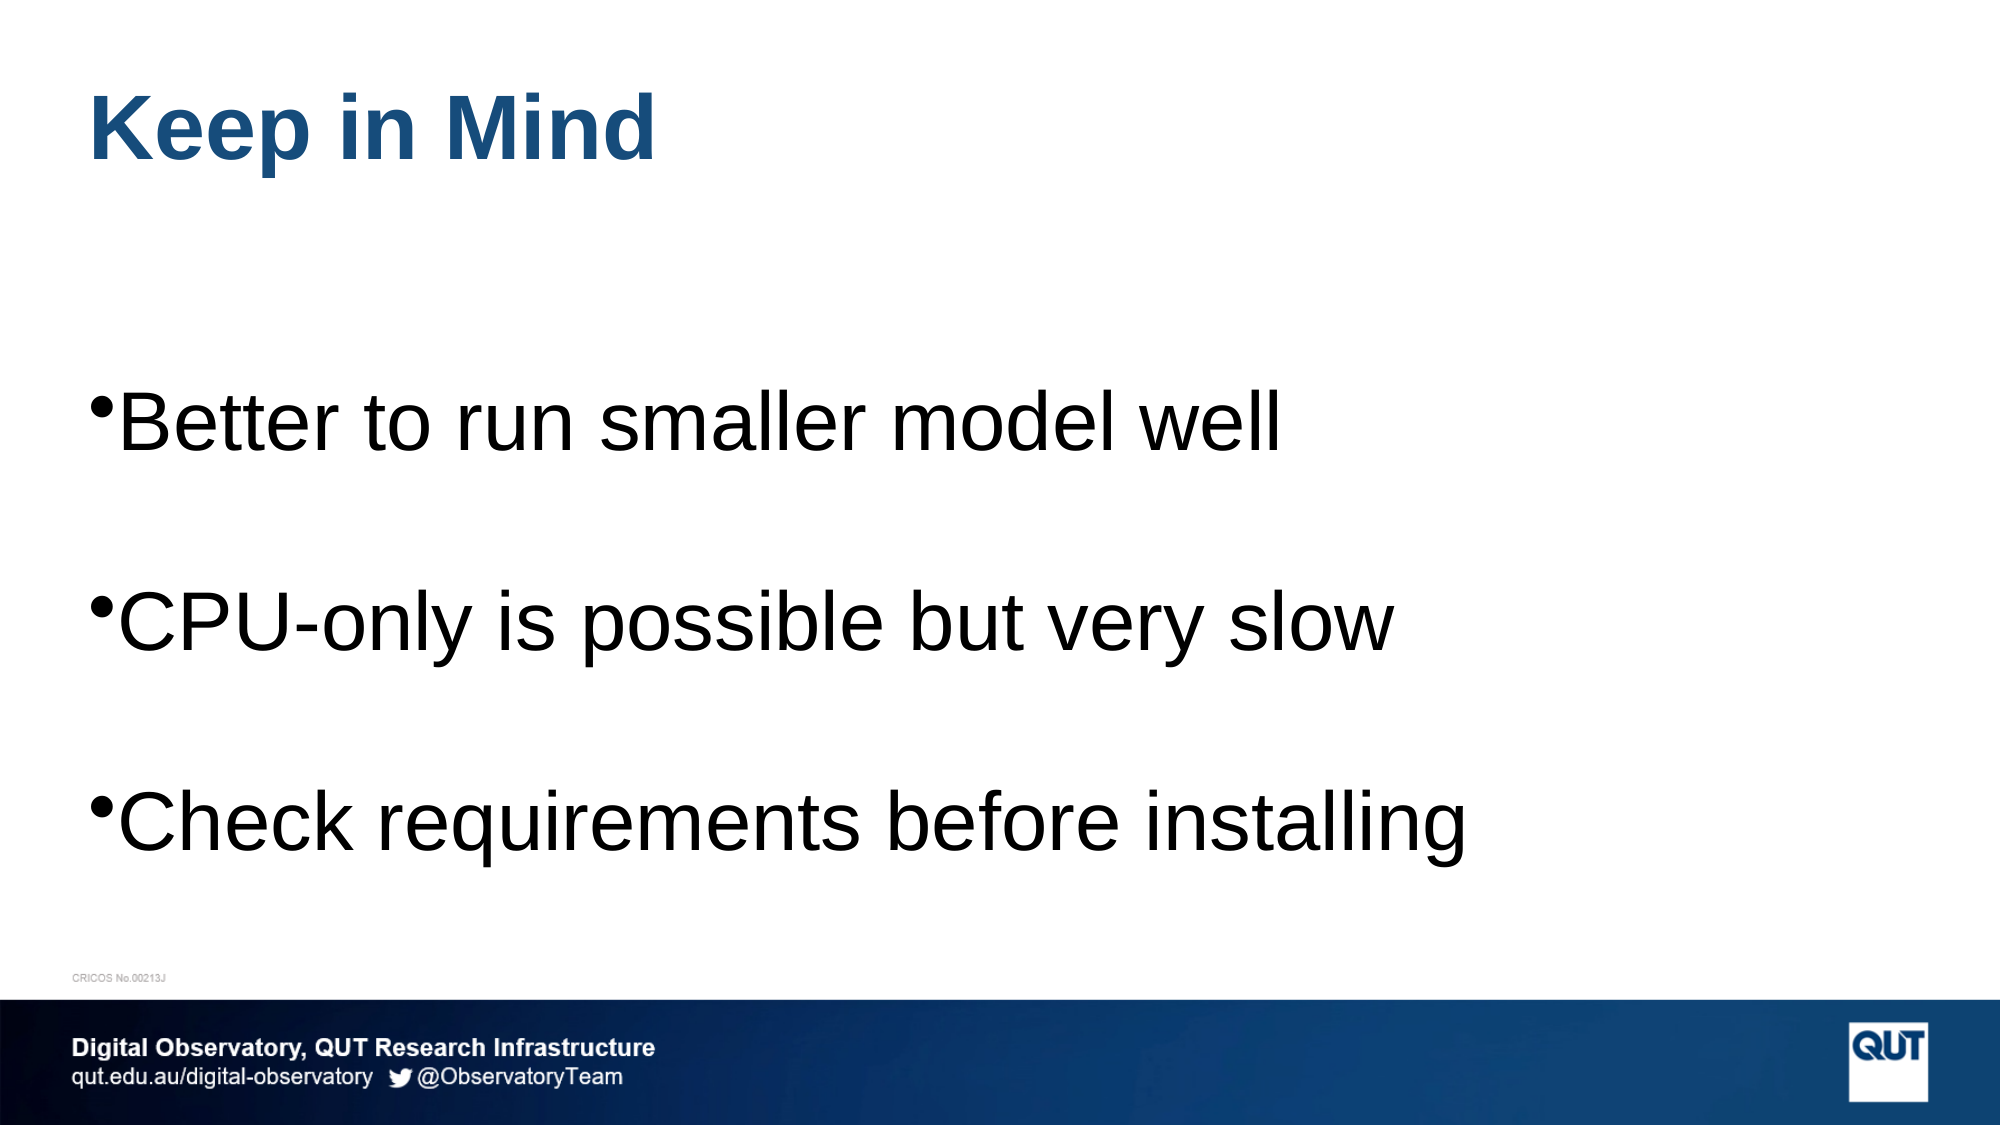

# Keep in Mind

Better to run smaller model well

CPU-only is possible but very slow

Check requirements before installing